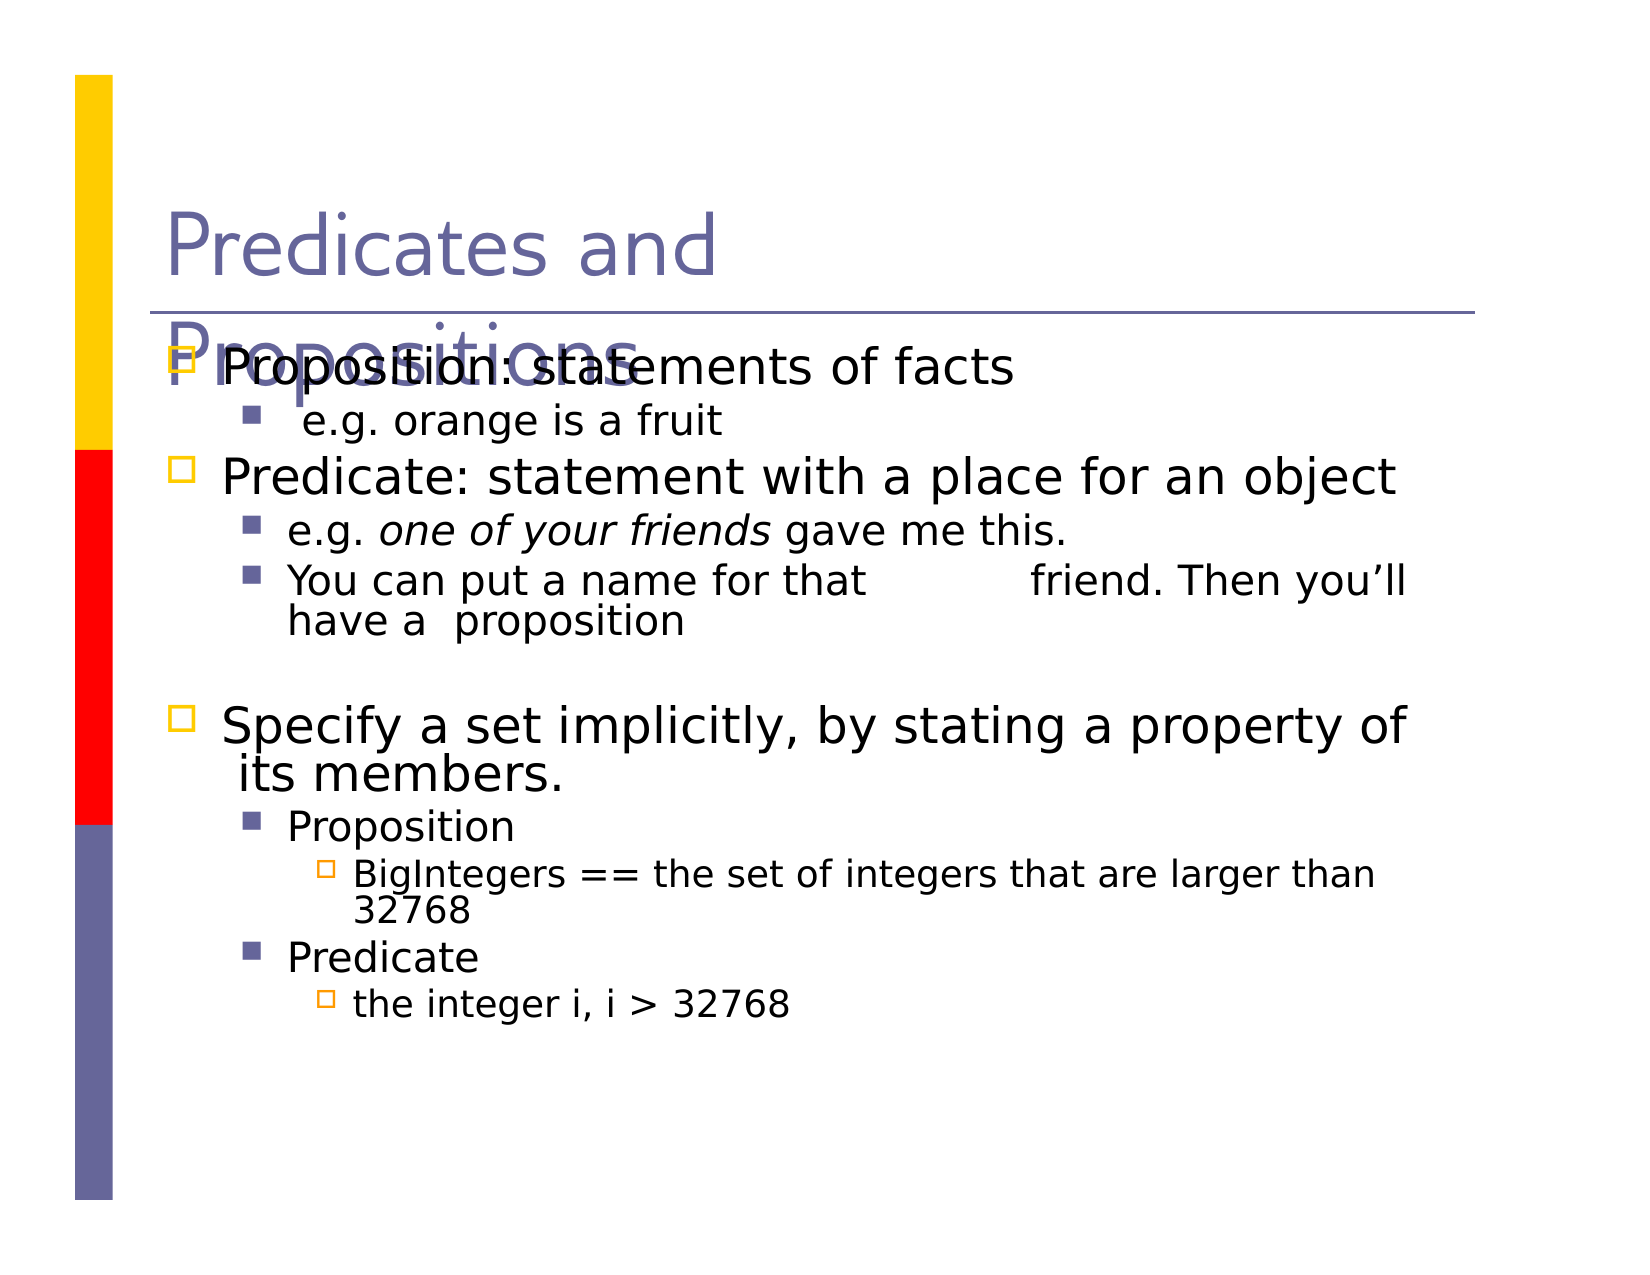

# Predicates and Propositions
Proposition: statements of facts
e.g. orange is a fruit
Predicate: statement with a place for an object
e.g. one of your friends gave me this.
You can put a name for that	friend. Then you’ll have a  proposition

Specify a set implicitly, by stating a property of  its members.
Proposition
BigIntegers == the set of integers that are larger than  32768
Predicate
the integer i, i > 32768